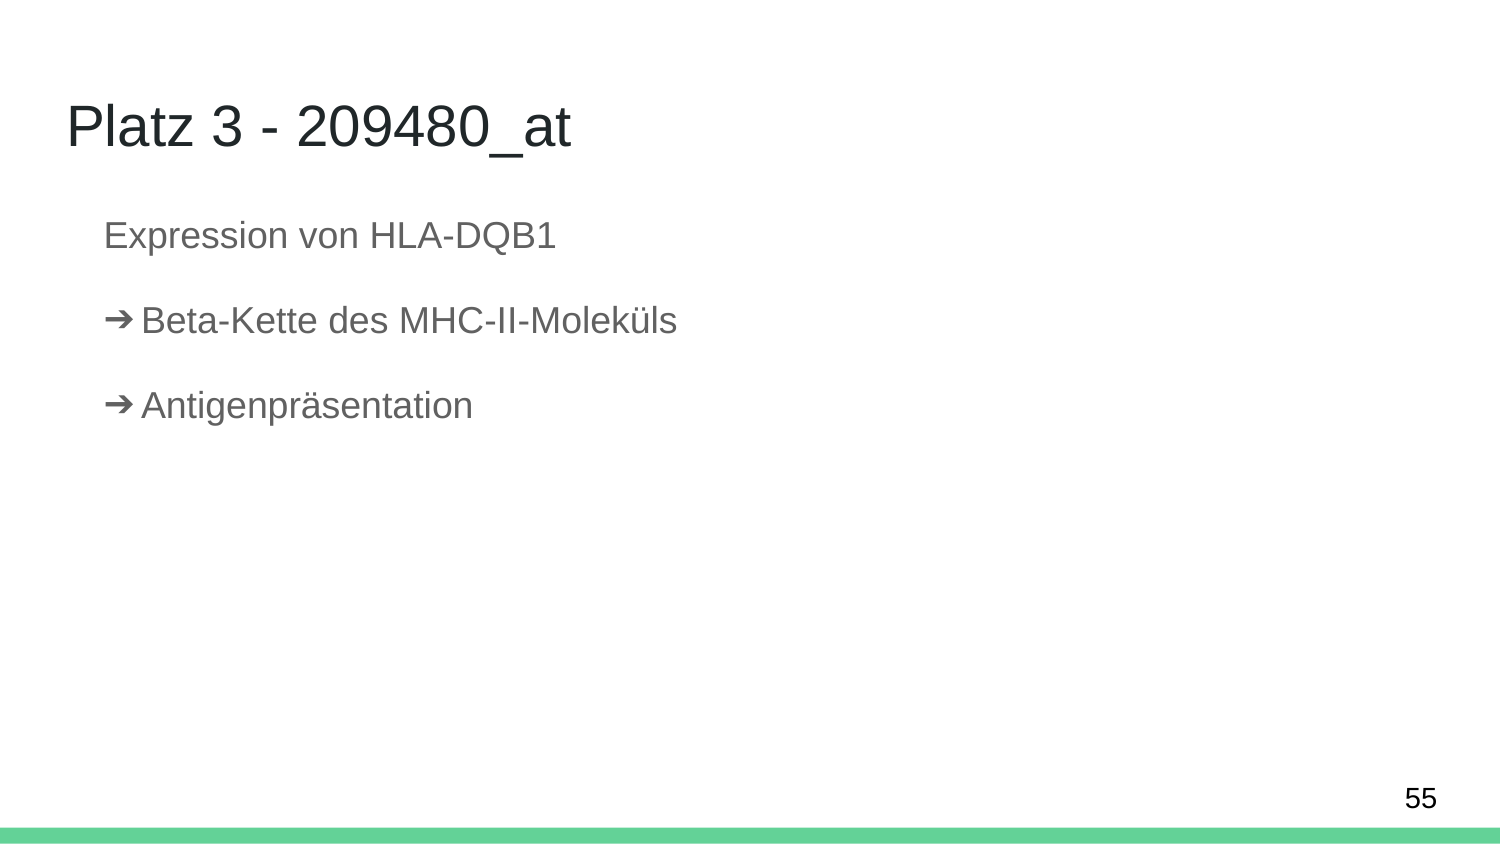

# Platz 3 - 209480_at
Expression von HLA-DQB1
Beta-Kette des MHC-II-Moleküls
Antigenpräsentation
55